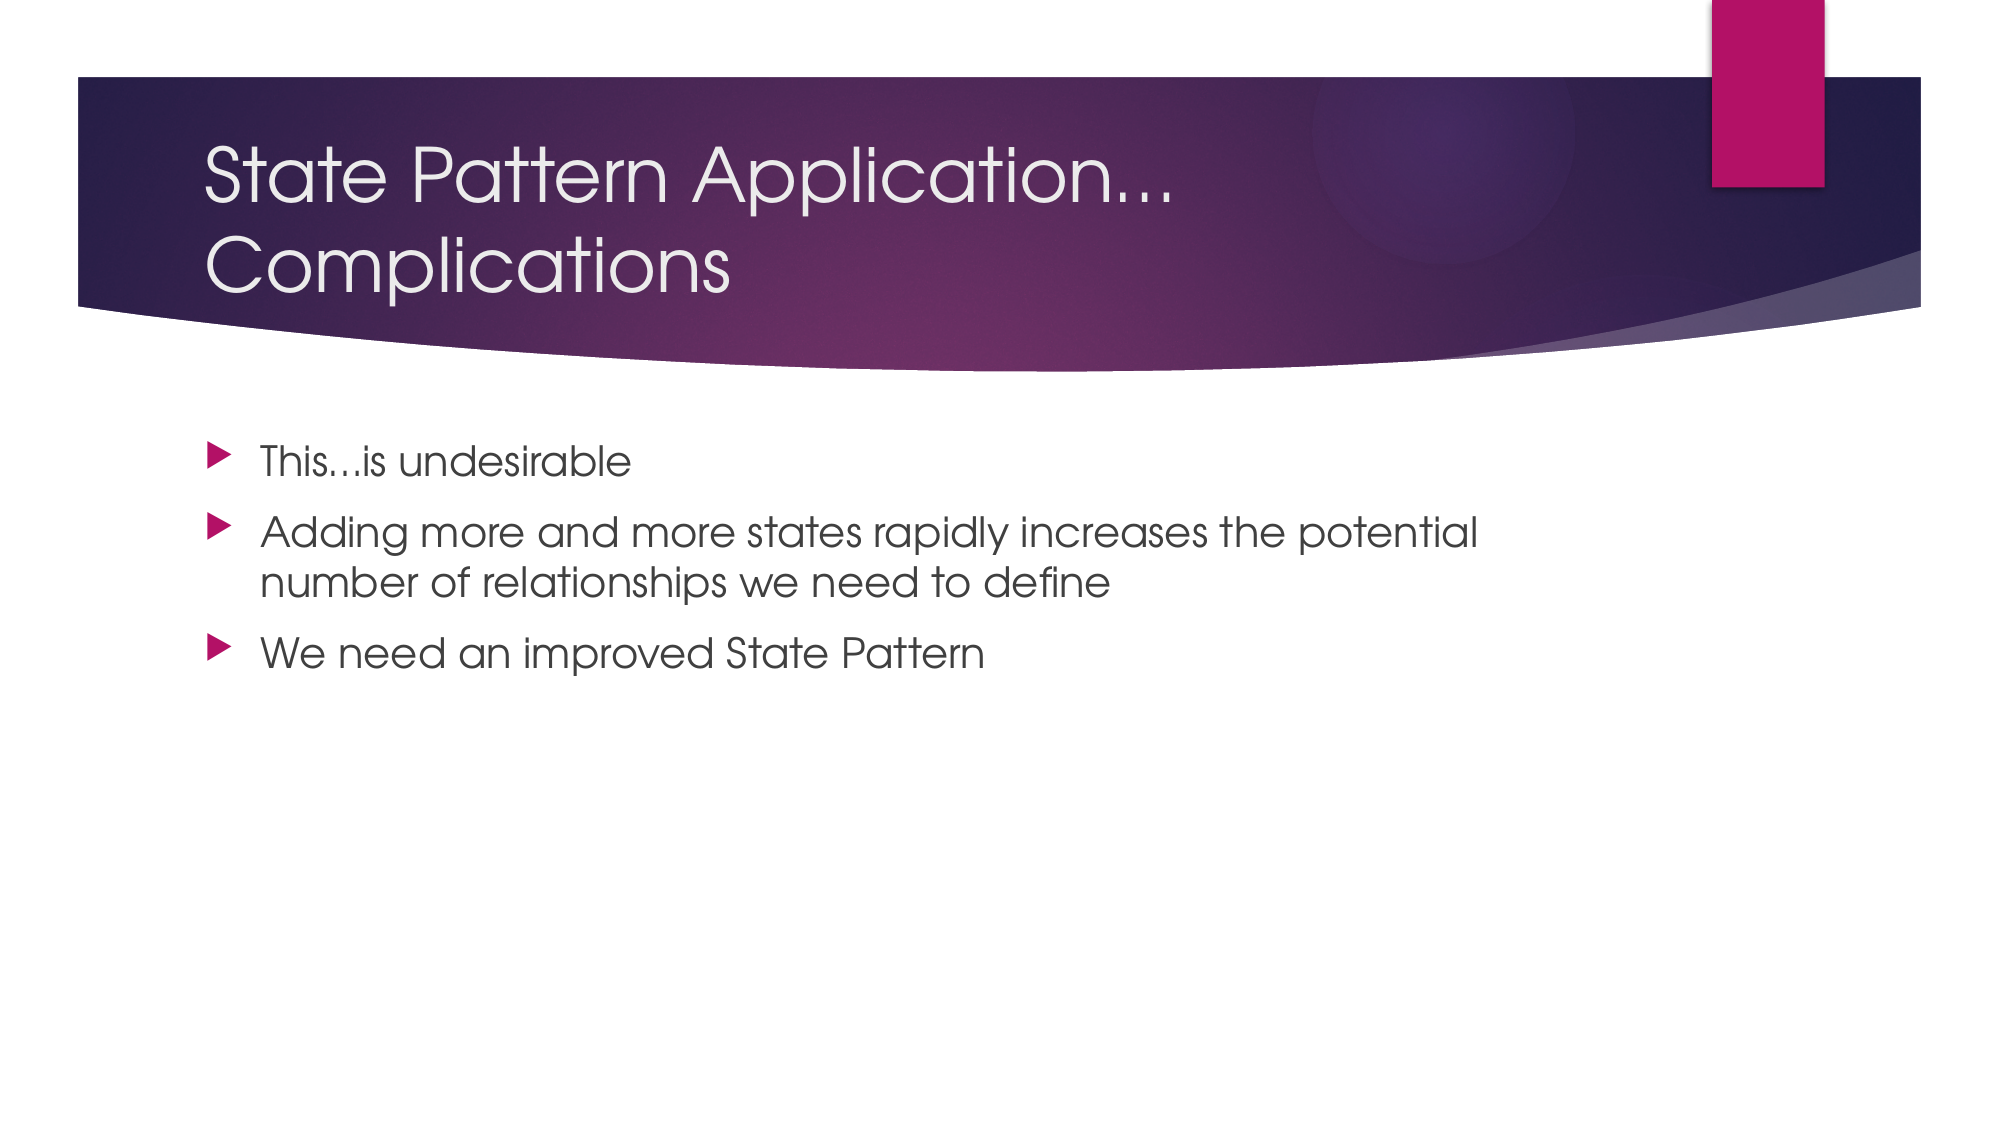

# State Pattern Application…Complications
This…is undesirable
Adding more and more states rapidly increases the potential number of relationships we need to define
We need an improved State Pattern